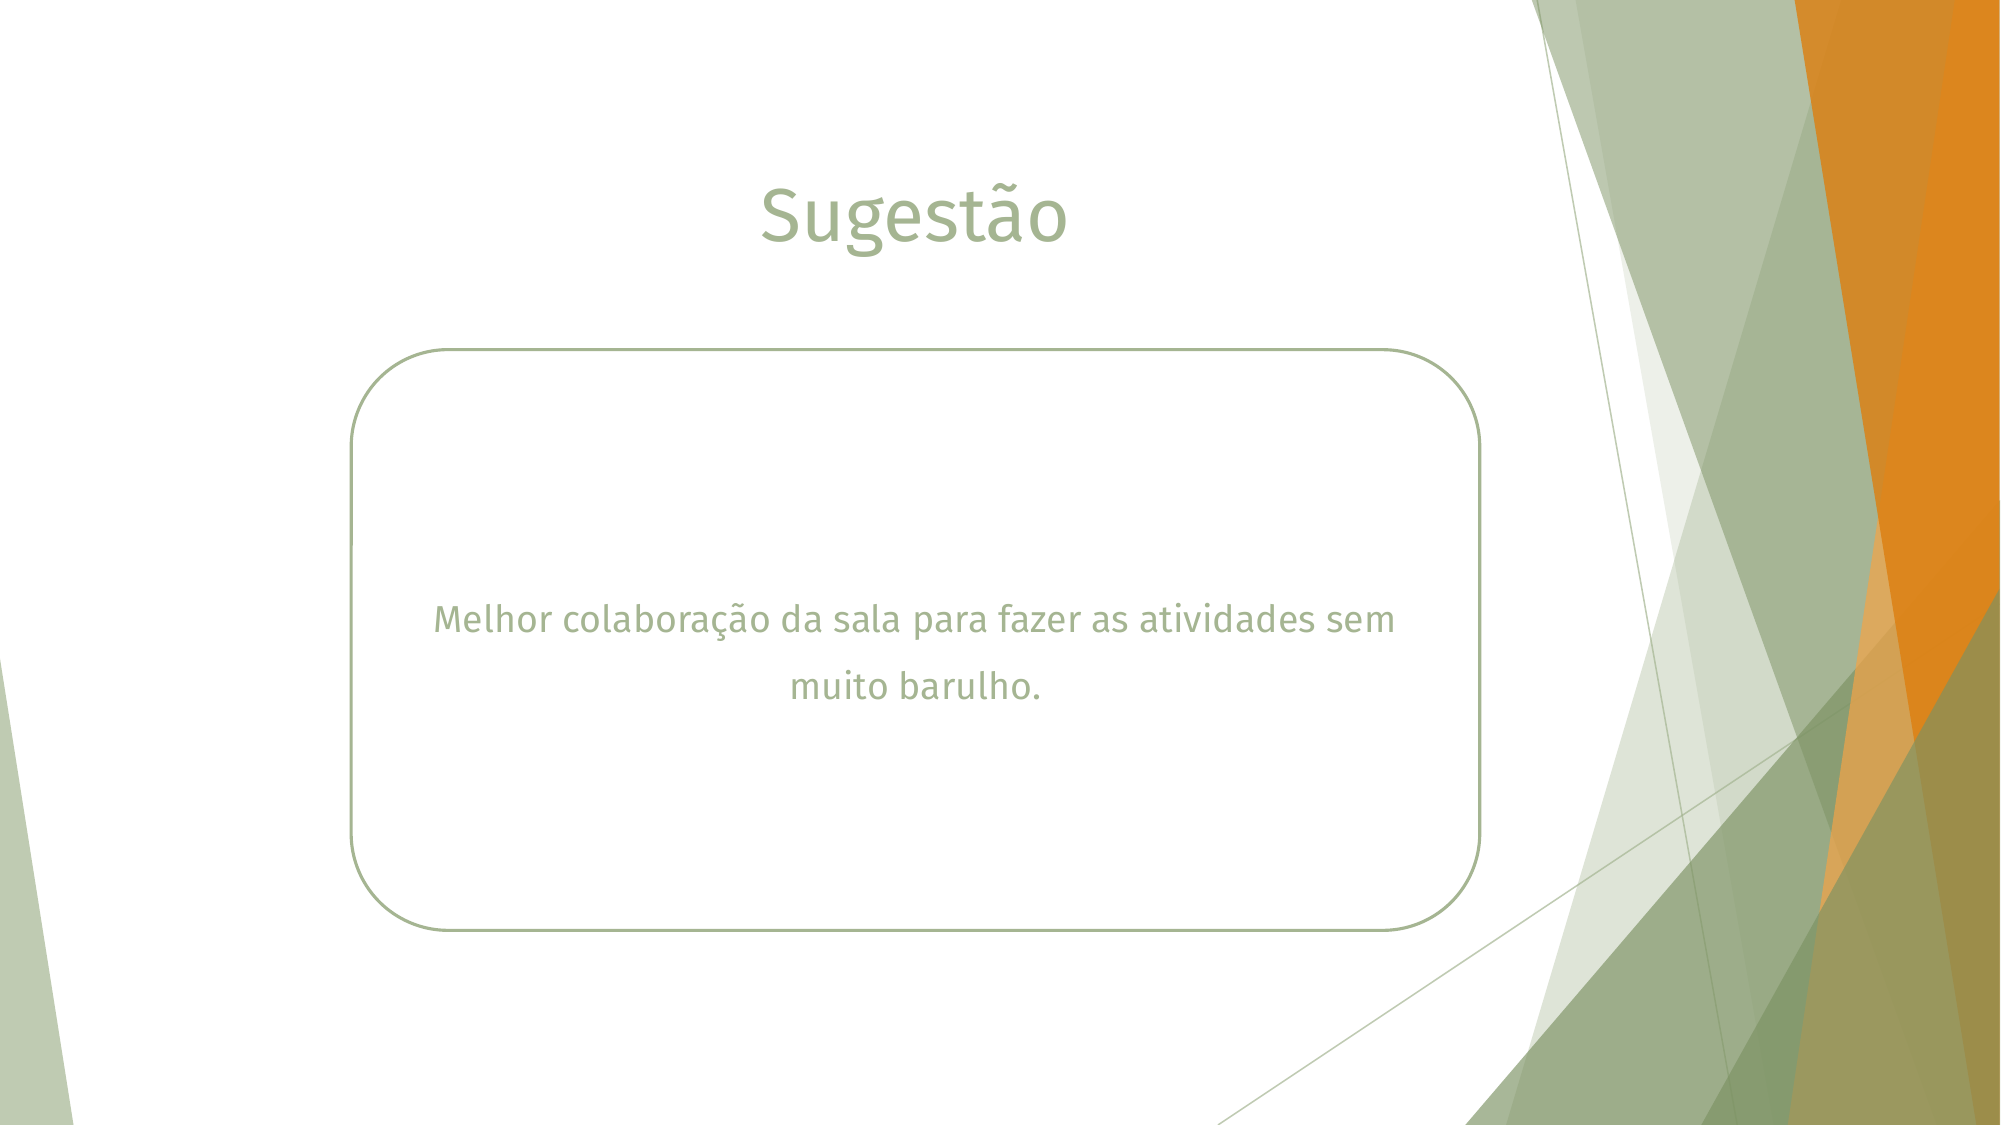

# Sugestão

Melhor colaboração da sala para fazer as atividades sem muito barulho.